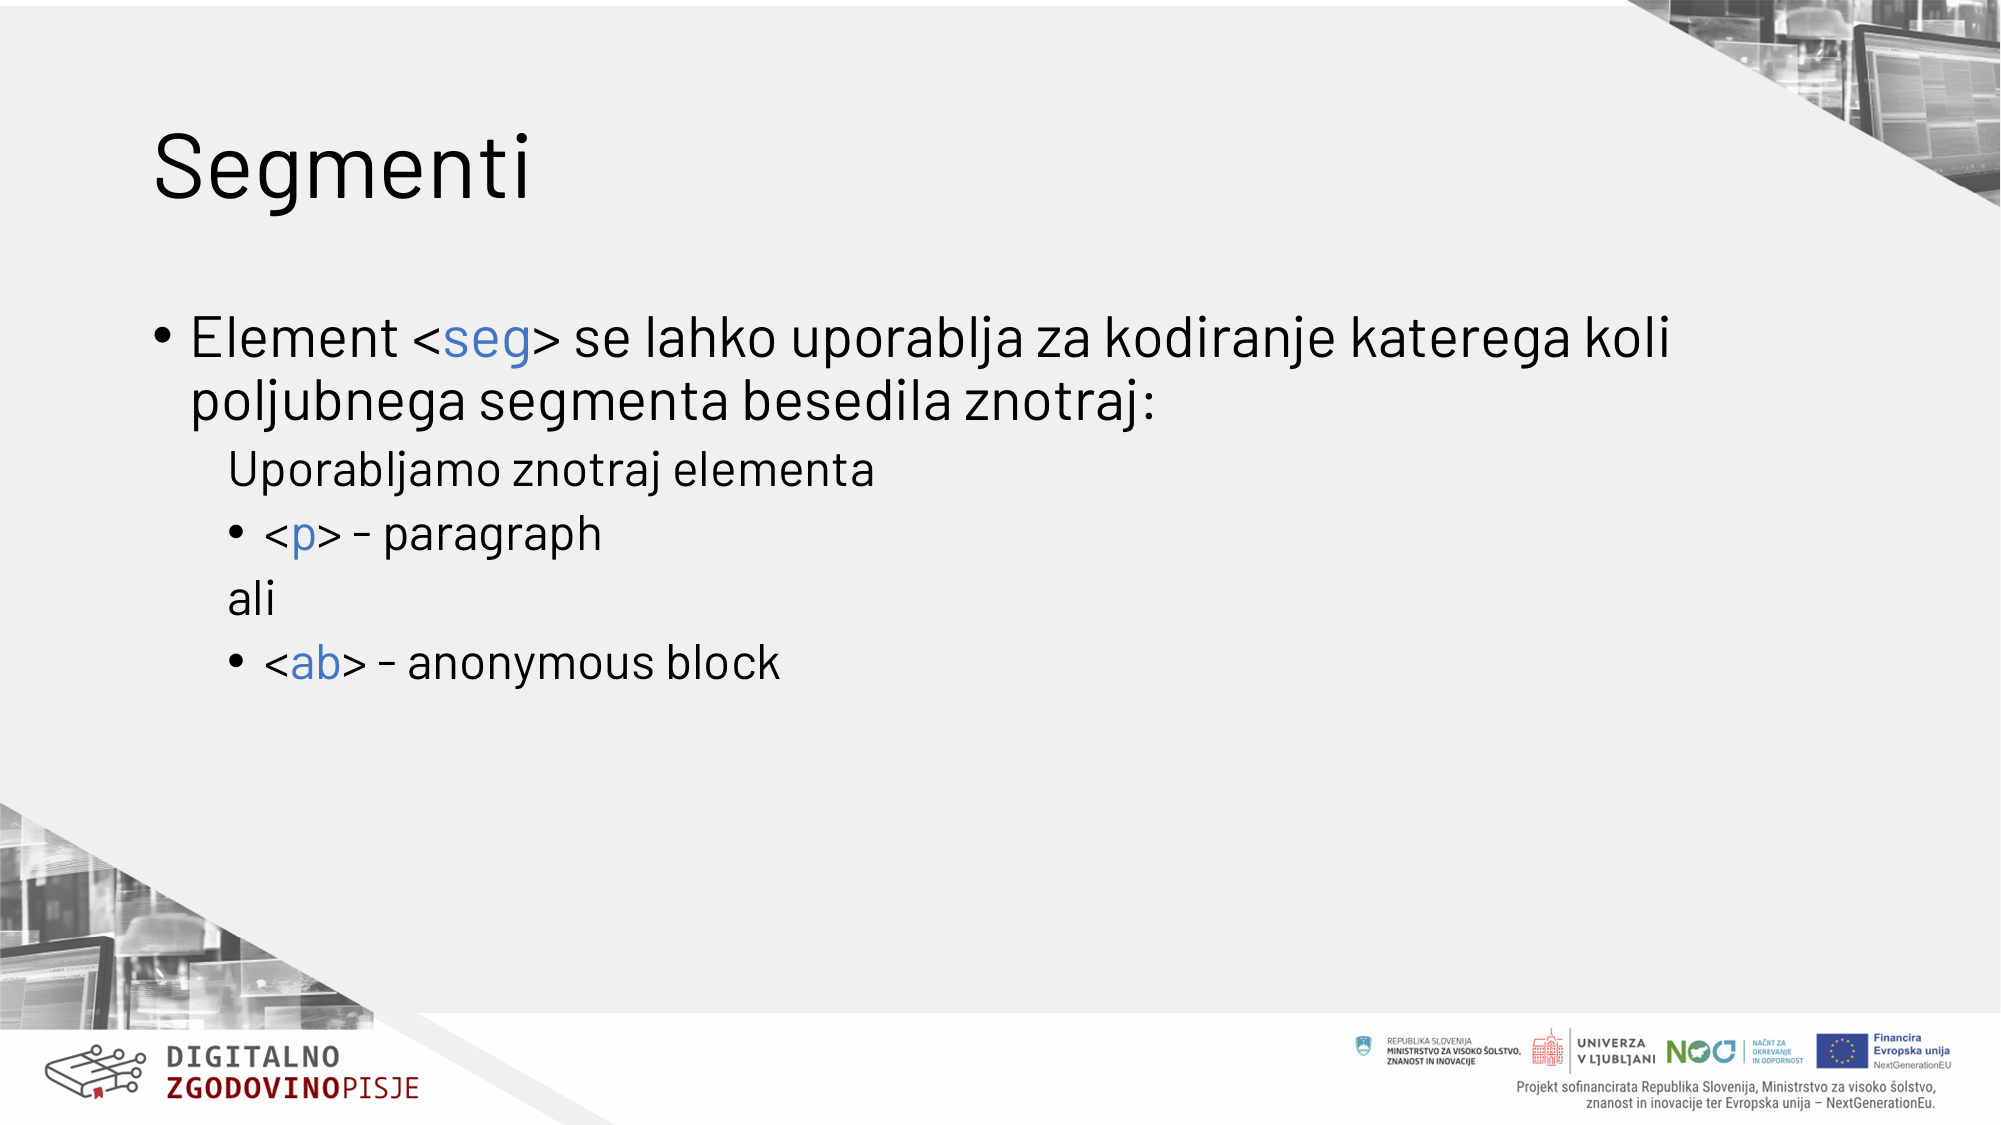

# Segmenti
Element <seg> se lahko uporablja za kodiranje katerega koli poljubnega segmenta besedila znotraj:
Uporabljamo znotraj elementa
<p> - paragraph
ali
<ab> - anonymous block